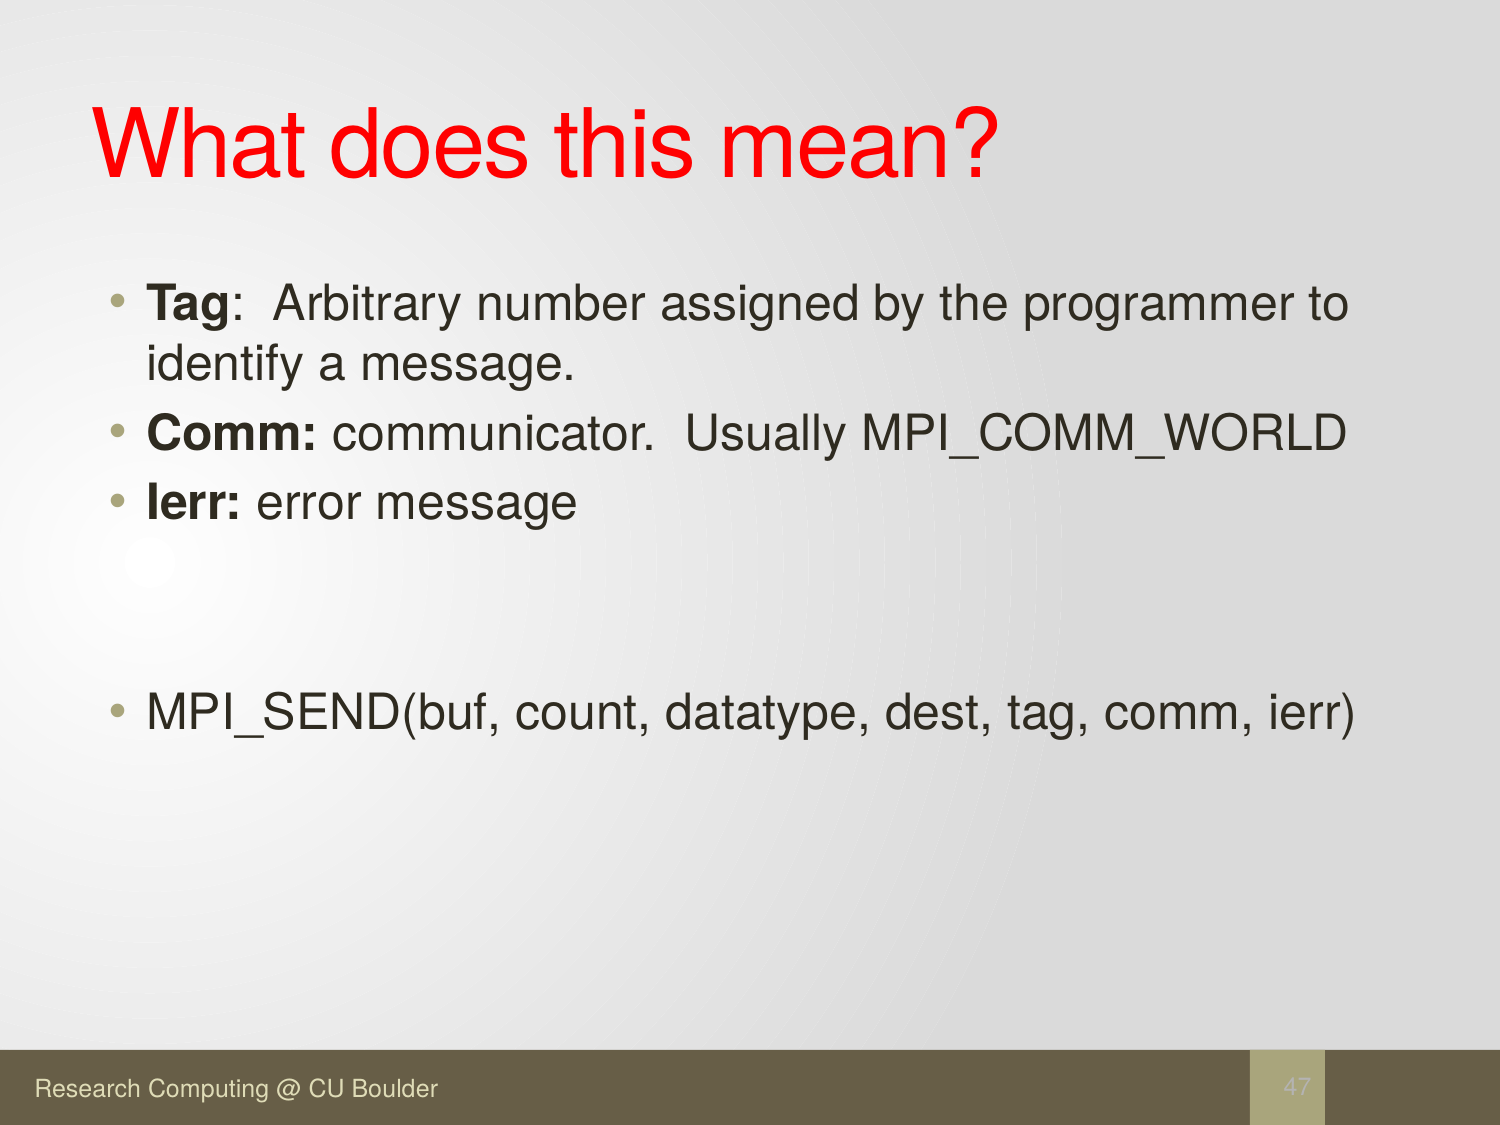

# What does this mean?
Tag:  Arbitrary number assigned by the programmer to identify a message.
Comm: communicator.  Usually MPI_COMM_WORLD
Ierr: error message

MPI_SEND(buf, count, datatype, dest, tag, comm, ierr)
47